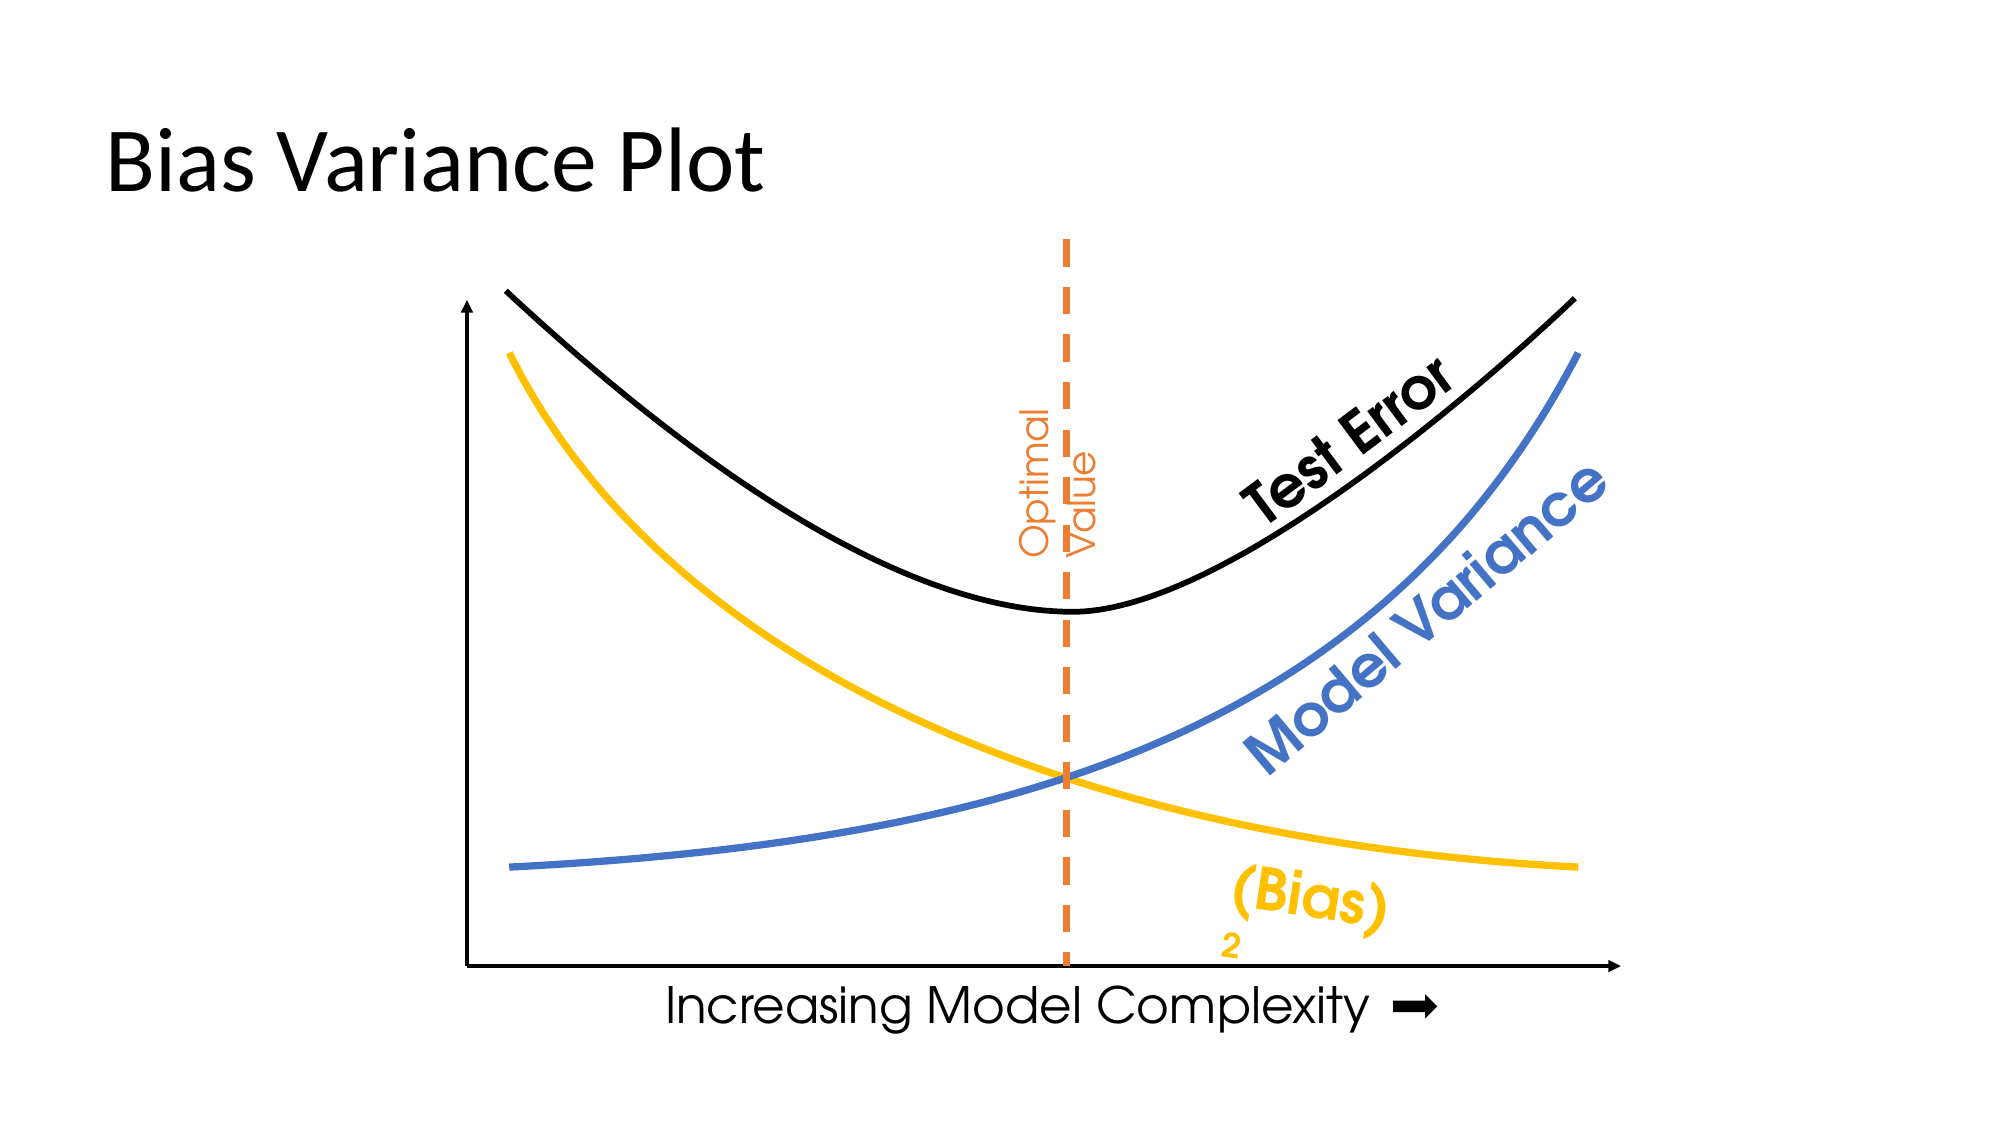

# Bias Variance Plot
Optimal Value

Test Error

Model Variance

(Bias)2
Increasing Model Complexity